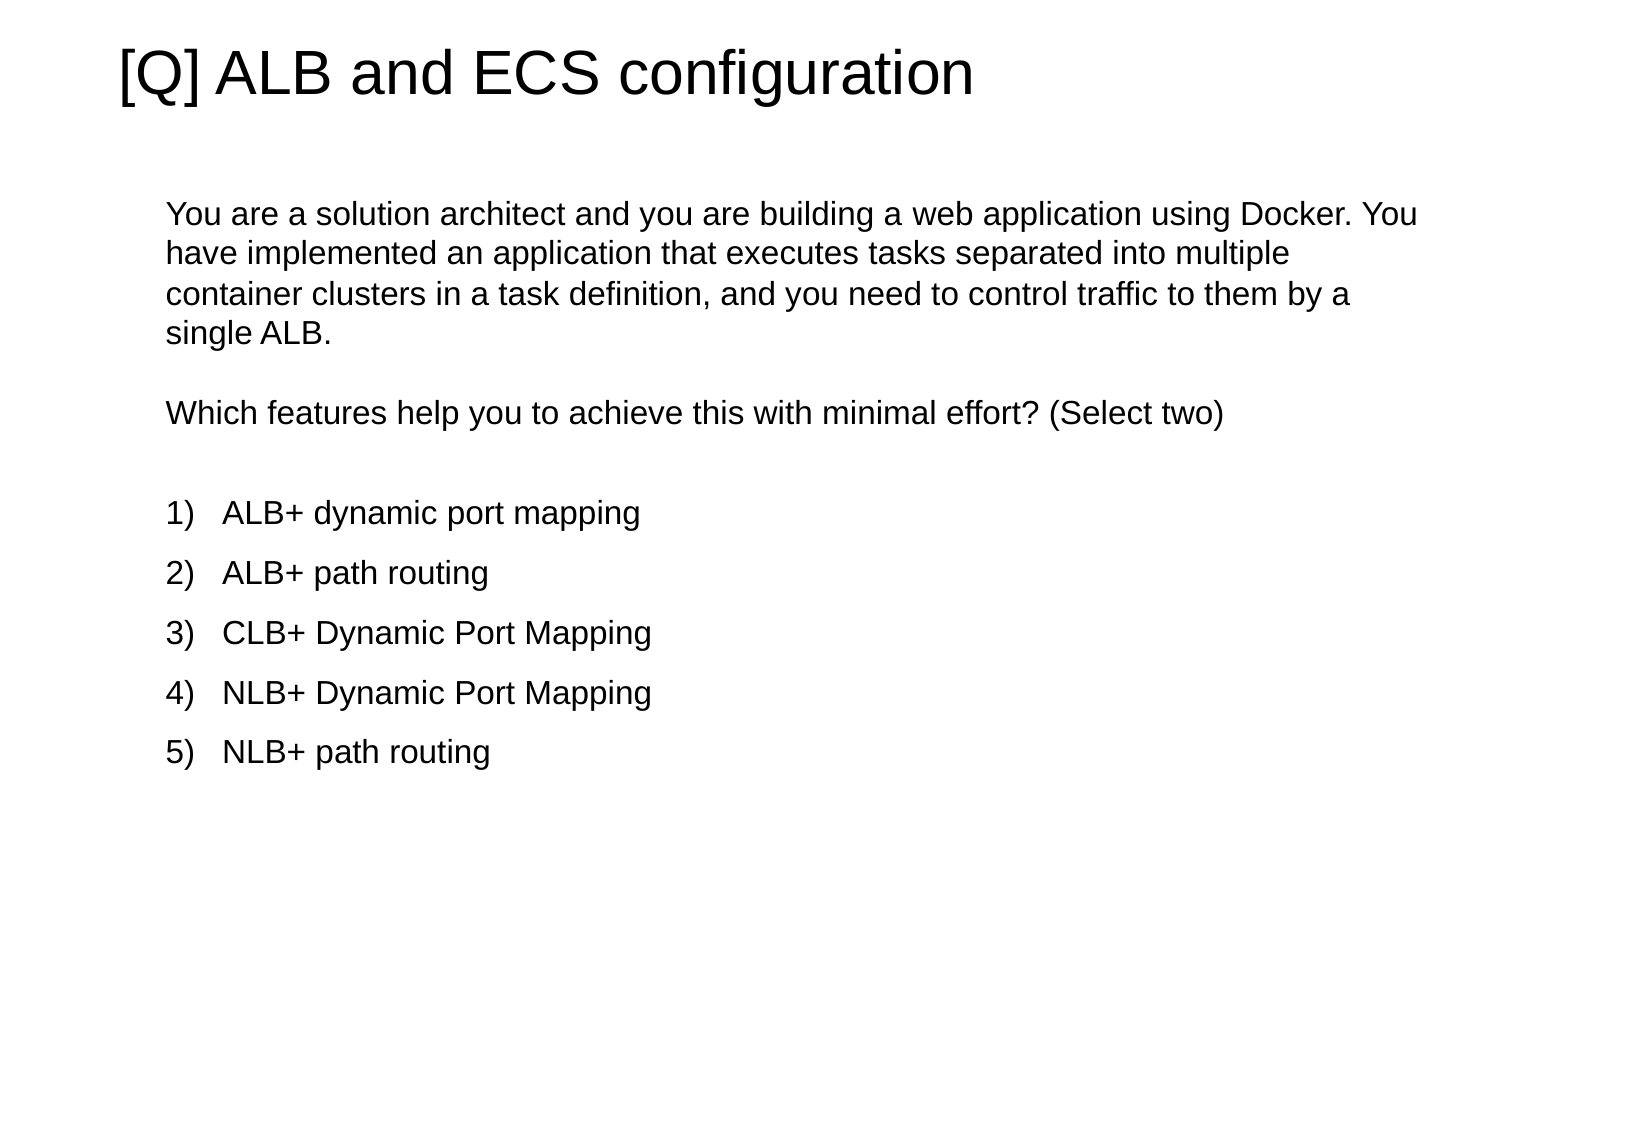

[Q] ALB and ECS configuration
You are a solution architect and you are building a web application using Docker. You have implemented an application that executes tasks separated into multiple container clusters in a task definition, and you need to control traffic to them by a single ALB.

Which features help you to achieve this with minimal effort? (Select two)

ALB+ dynamic port mapping
ALB+ path routing
CLB+ Dynamic Port Mapping
NLB+ Dynamic Port Mapping
NLB+ path routing